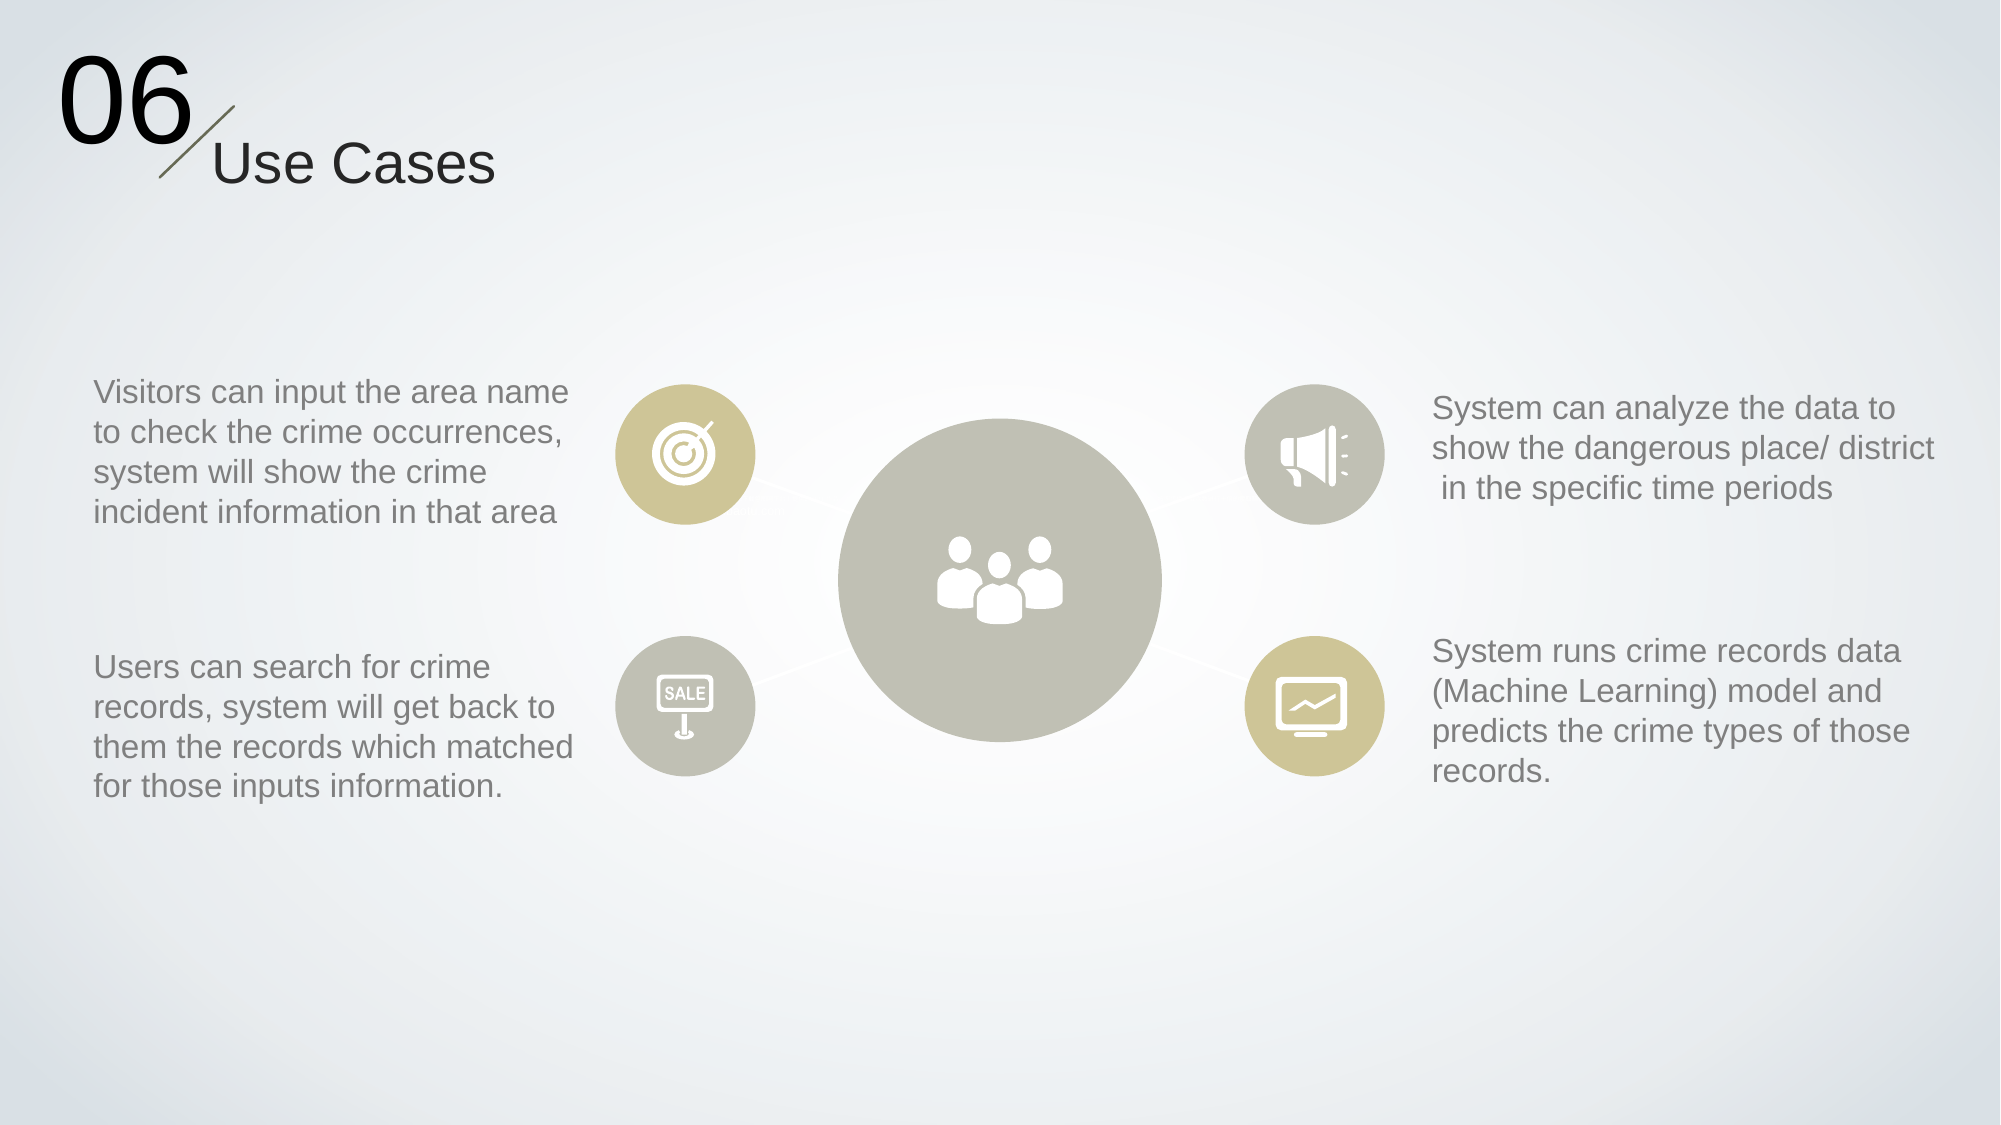

06
Use Cases
System can analyze the data to show the dangerous place/ district  in the specific time periods
Visitors can input the area name to check the crime occurrences, system will show the crime incident information in that area

System runs crime records data (Machine Learning) model and predicts the crime types of those records.
Users can search for crime records, system will get back to them the records which matched for those inputs information.